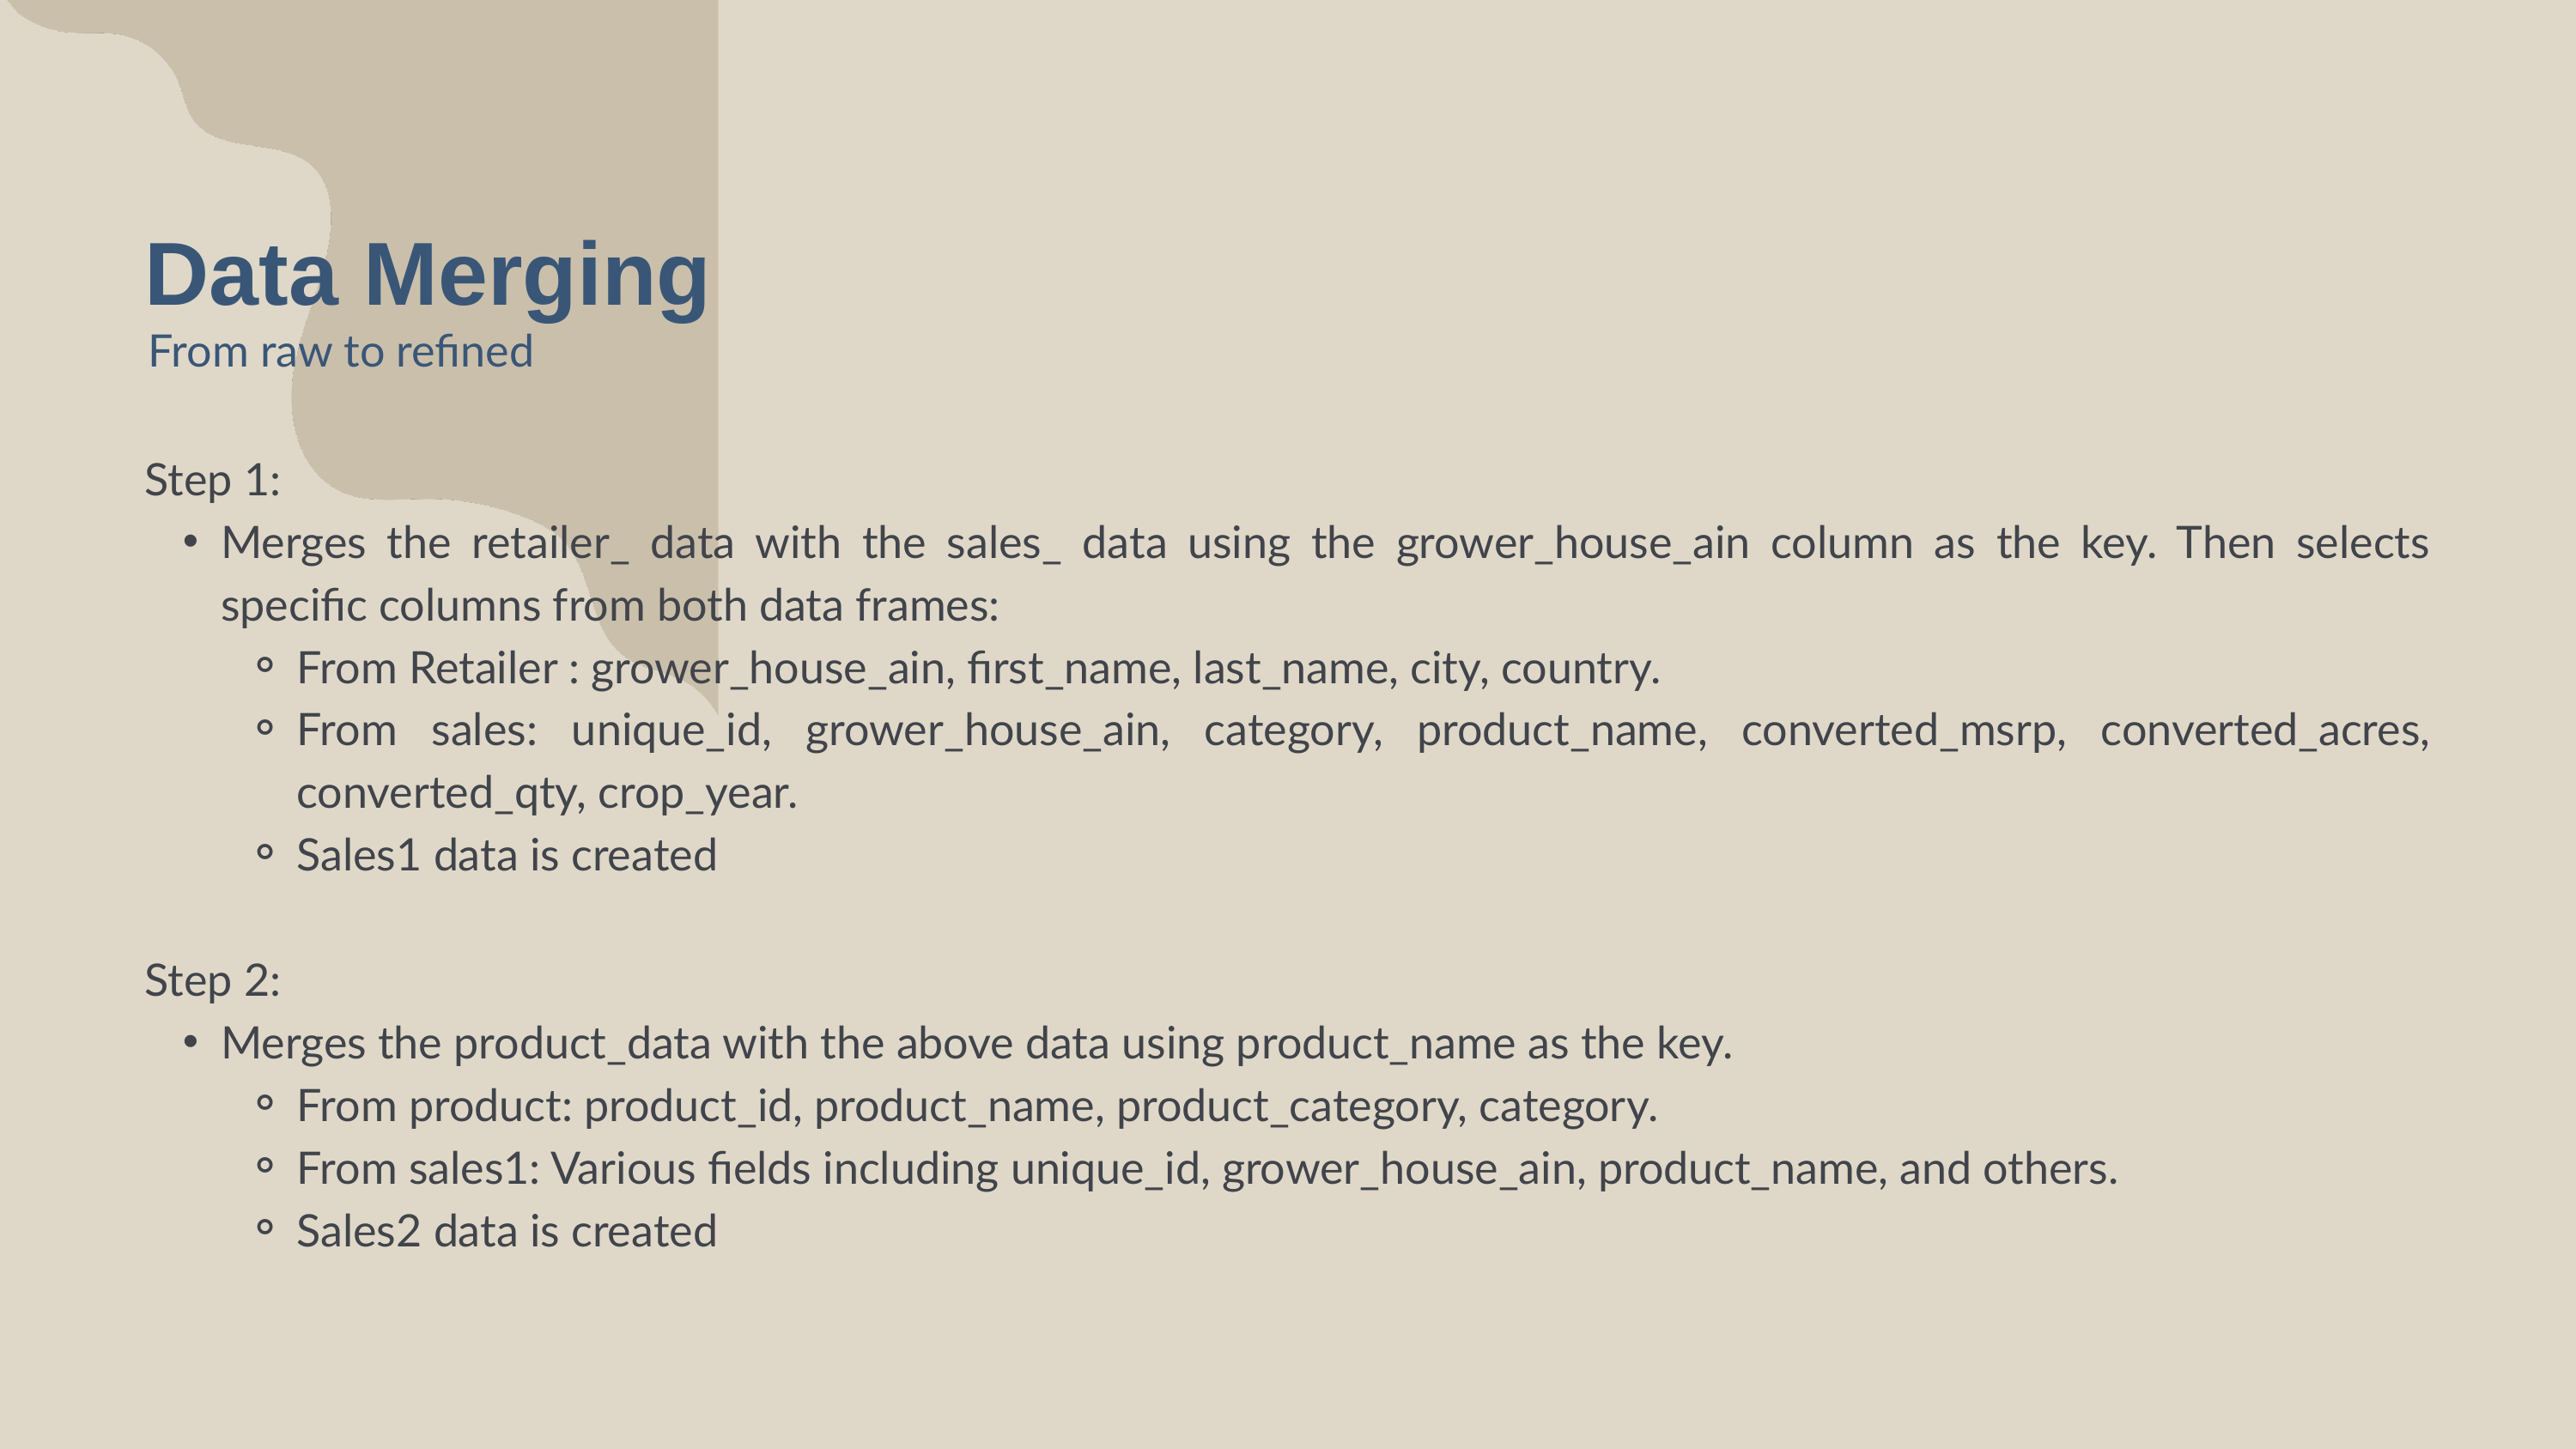

Data Merging
From raw to refined
Step 1:
Merges the retailer_ data with the sales_ data using the grower_house_ain column as the key. Then selects specific columns from both data frames:
From Retailer : grower_house_ain, first_name, last_name, city, country.
From sales: unique_id, grower_house_ain, category, product_name, converted_msrp, converted_acres, converted_qty, crop_year.
Sales1 data is created

Step 2:
Merges the product_data with the above data using product_name as the key.
From product: product_id, product_name, product_category, category.
From sales1: Various fields including unique_id, grower_house_ain, product_name, and others.
Sales2 data is created